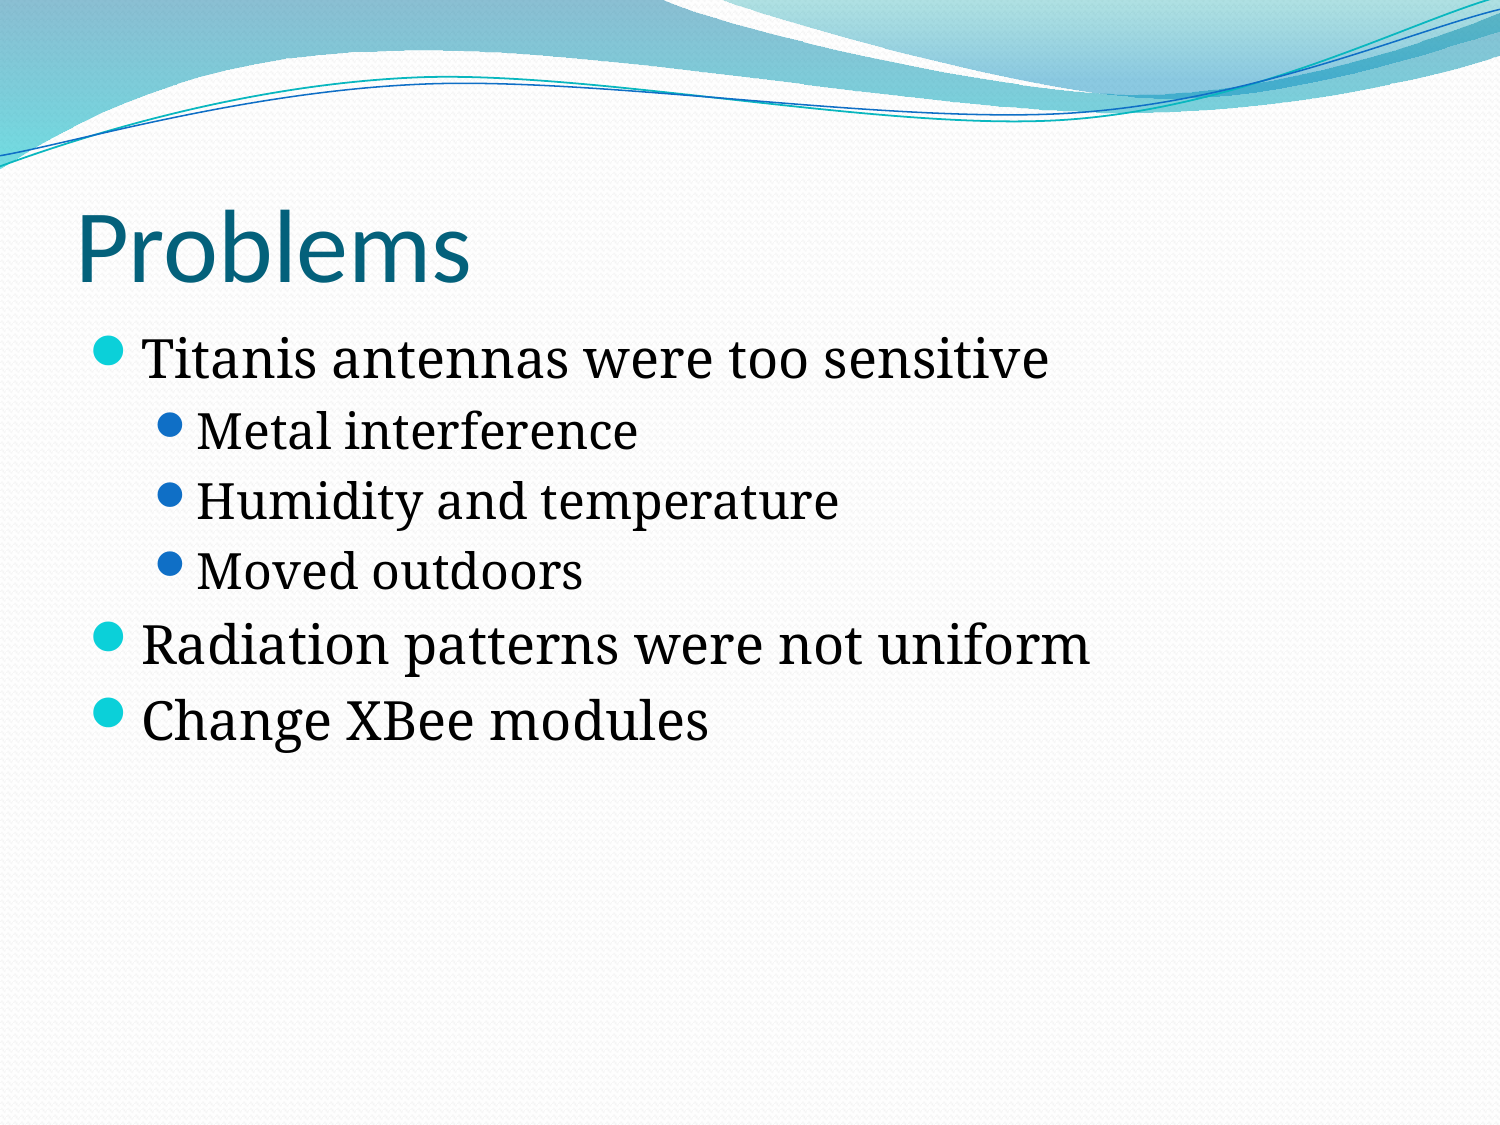

# Problems
Titanis antennas were too sensitive
Metal interference
Humidity and temperature
Moved outdoors
Radiation patterns were not uniform
Change XBee modules